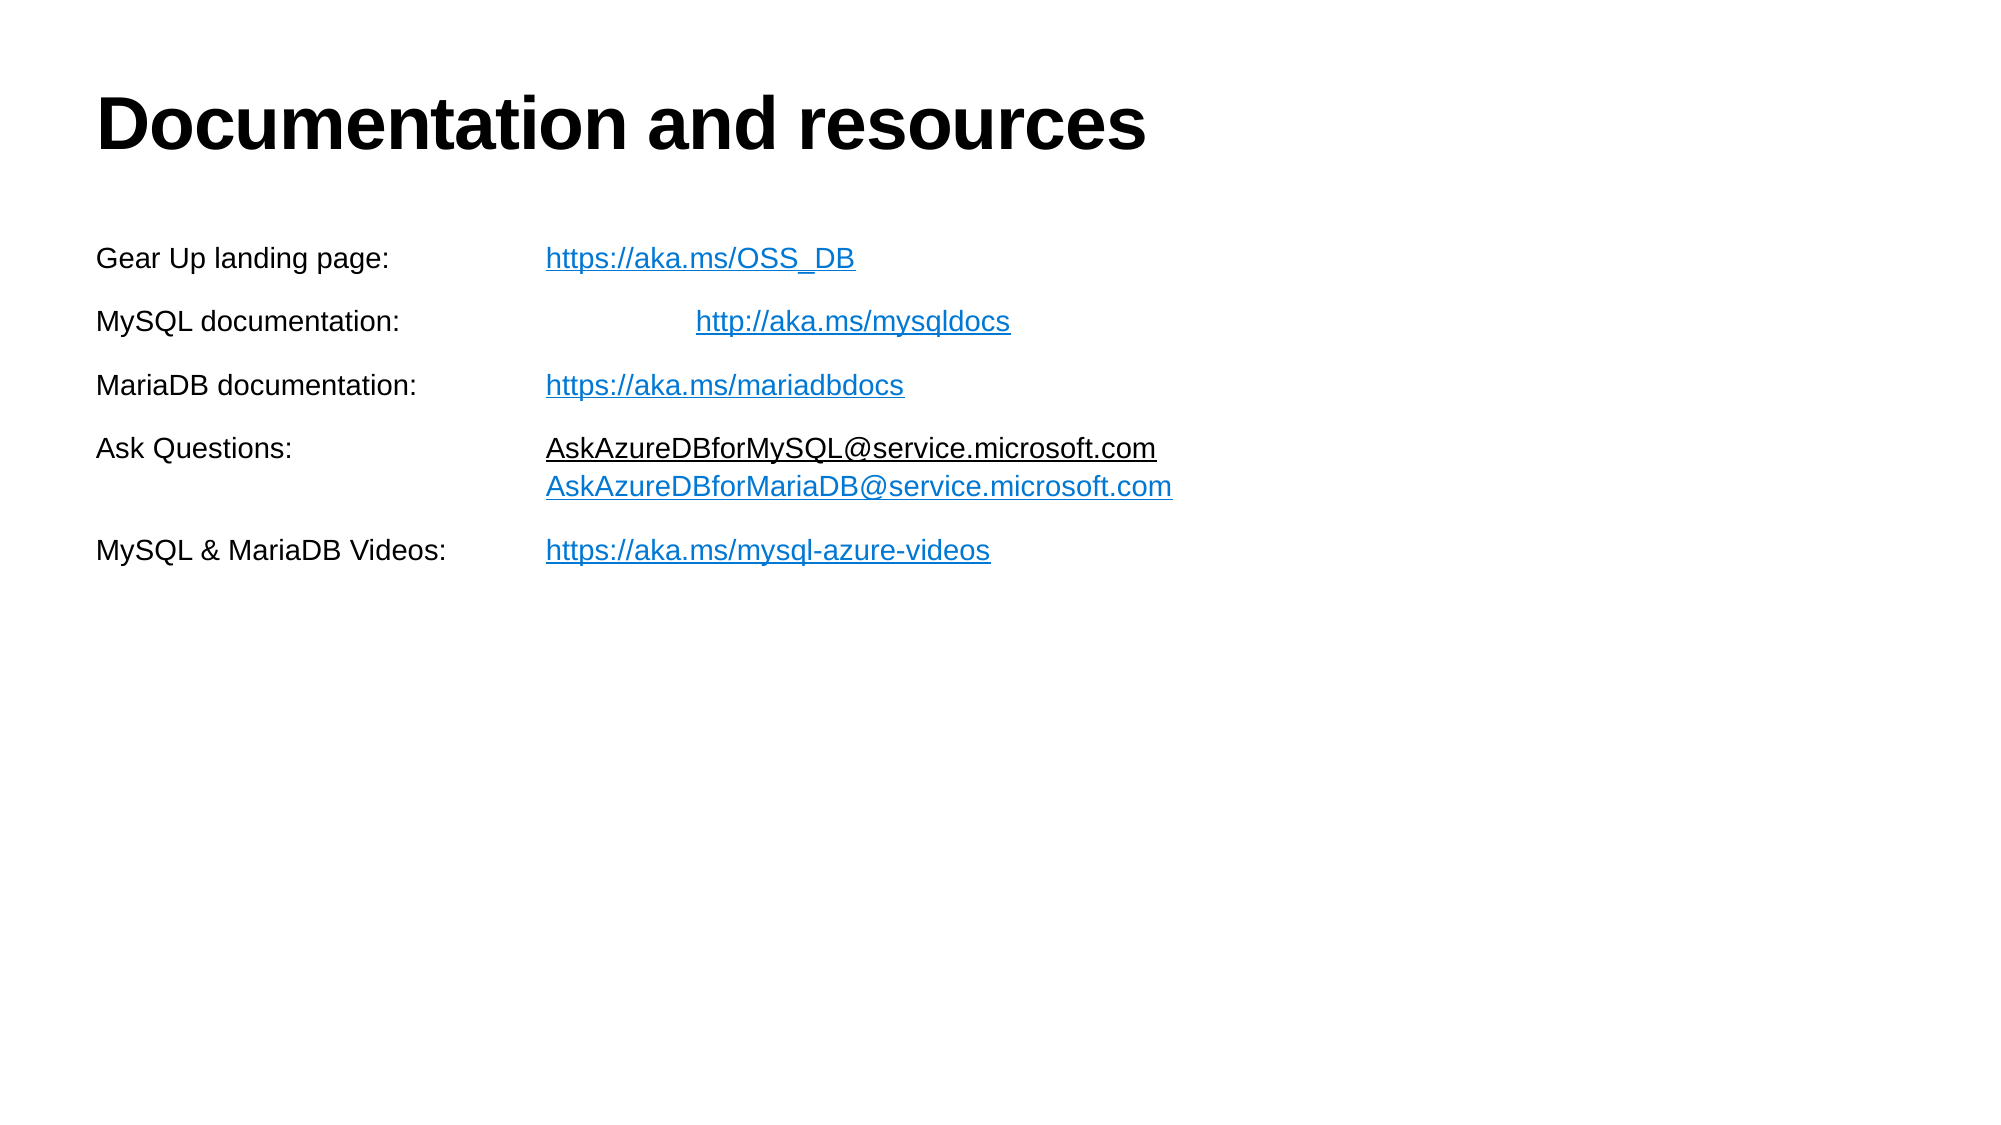

# Documentation and resources
Gear Up landing page:      	https://aka.ms/OSS_DB
MySQL documentation:	 	http://aka.ms/mysqldocs
MariaDB documentation: 	https://aka.ms/mariadbdocs
Ask Questions: 		AskAzureDBforMySQL@service.microsoft.com
			AskAzureDBforMariaDB@service.microsoft.com
MySQL & MariaDB Videos: 	https://aka.ms/mysql-azure-videos